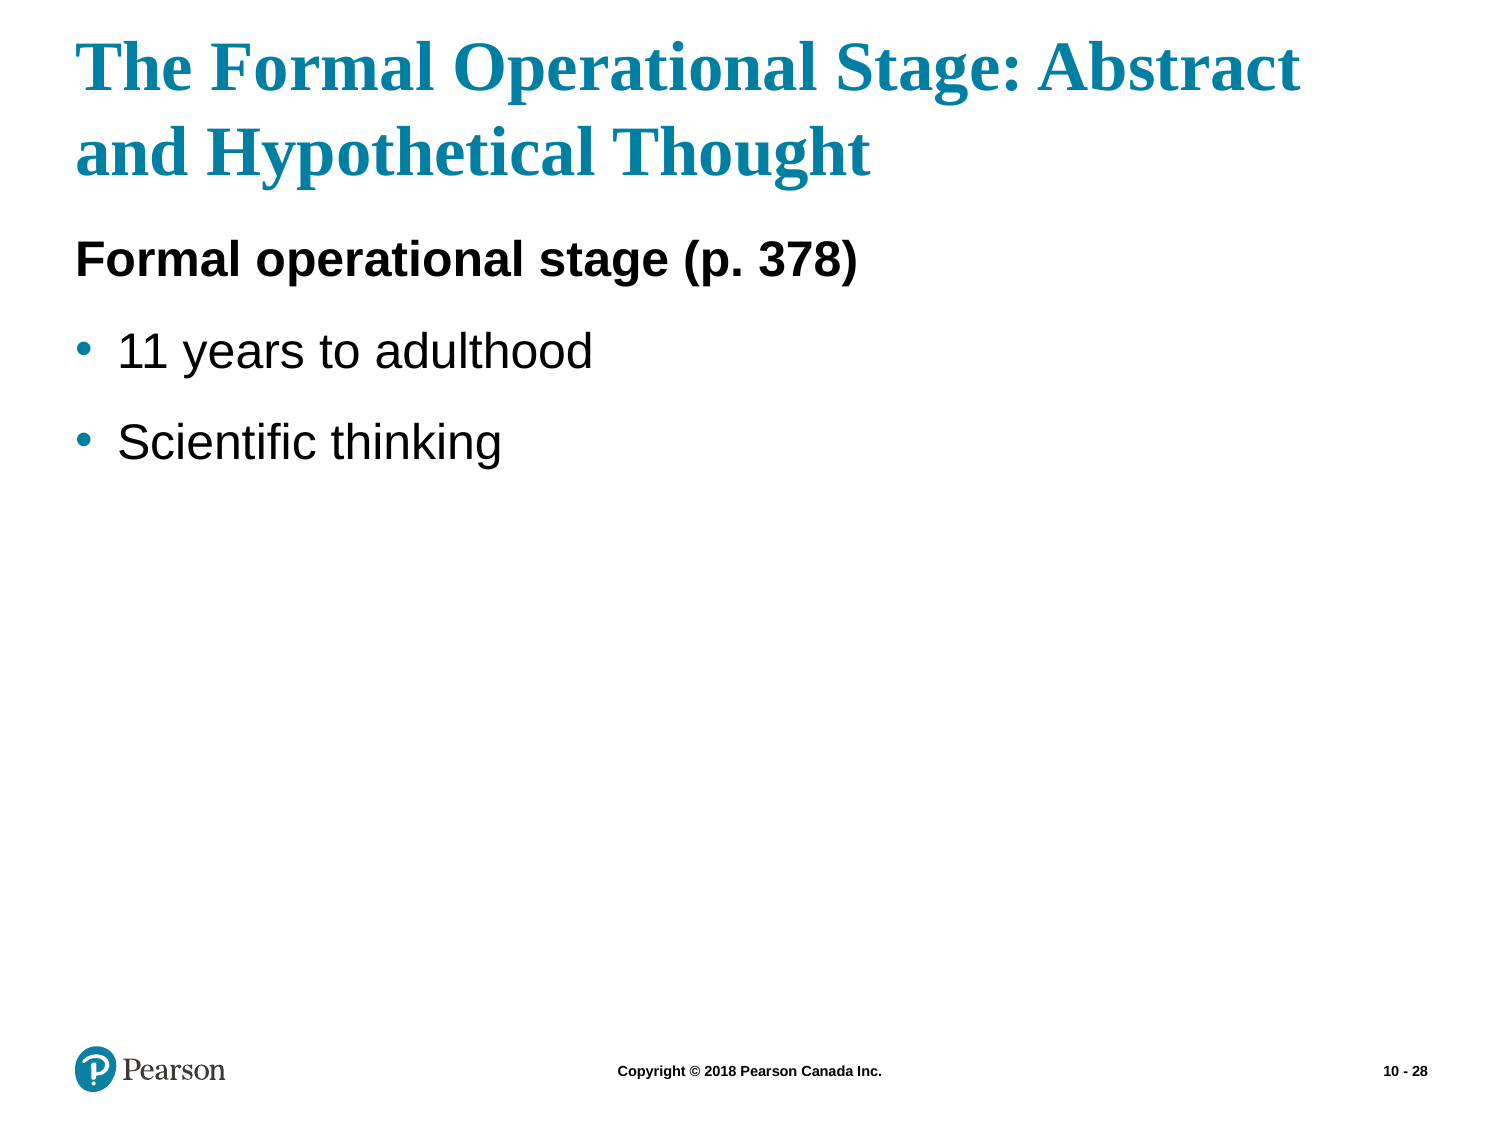

# The Formal Operational Stage: Abstract and Hypothetical Thought
Formal operational stage (p. 378)
11 years to adulthood
Scientific thinking